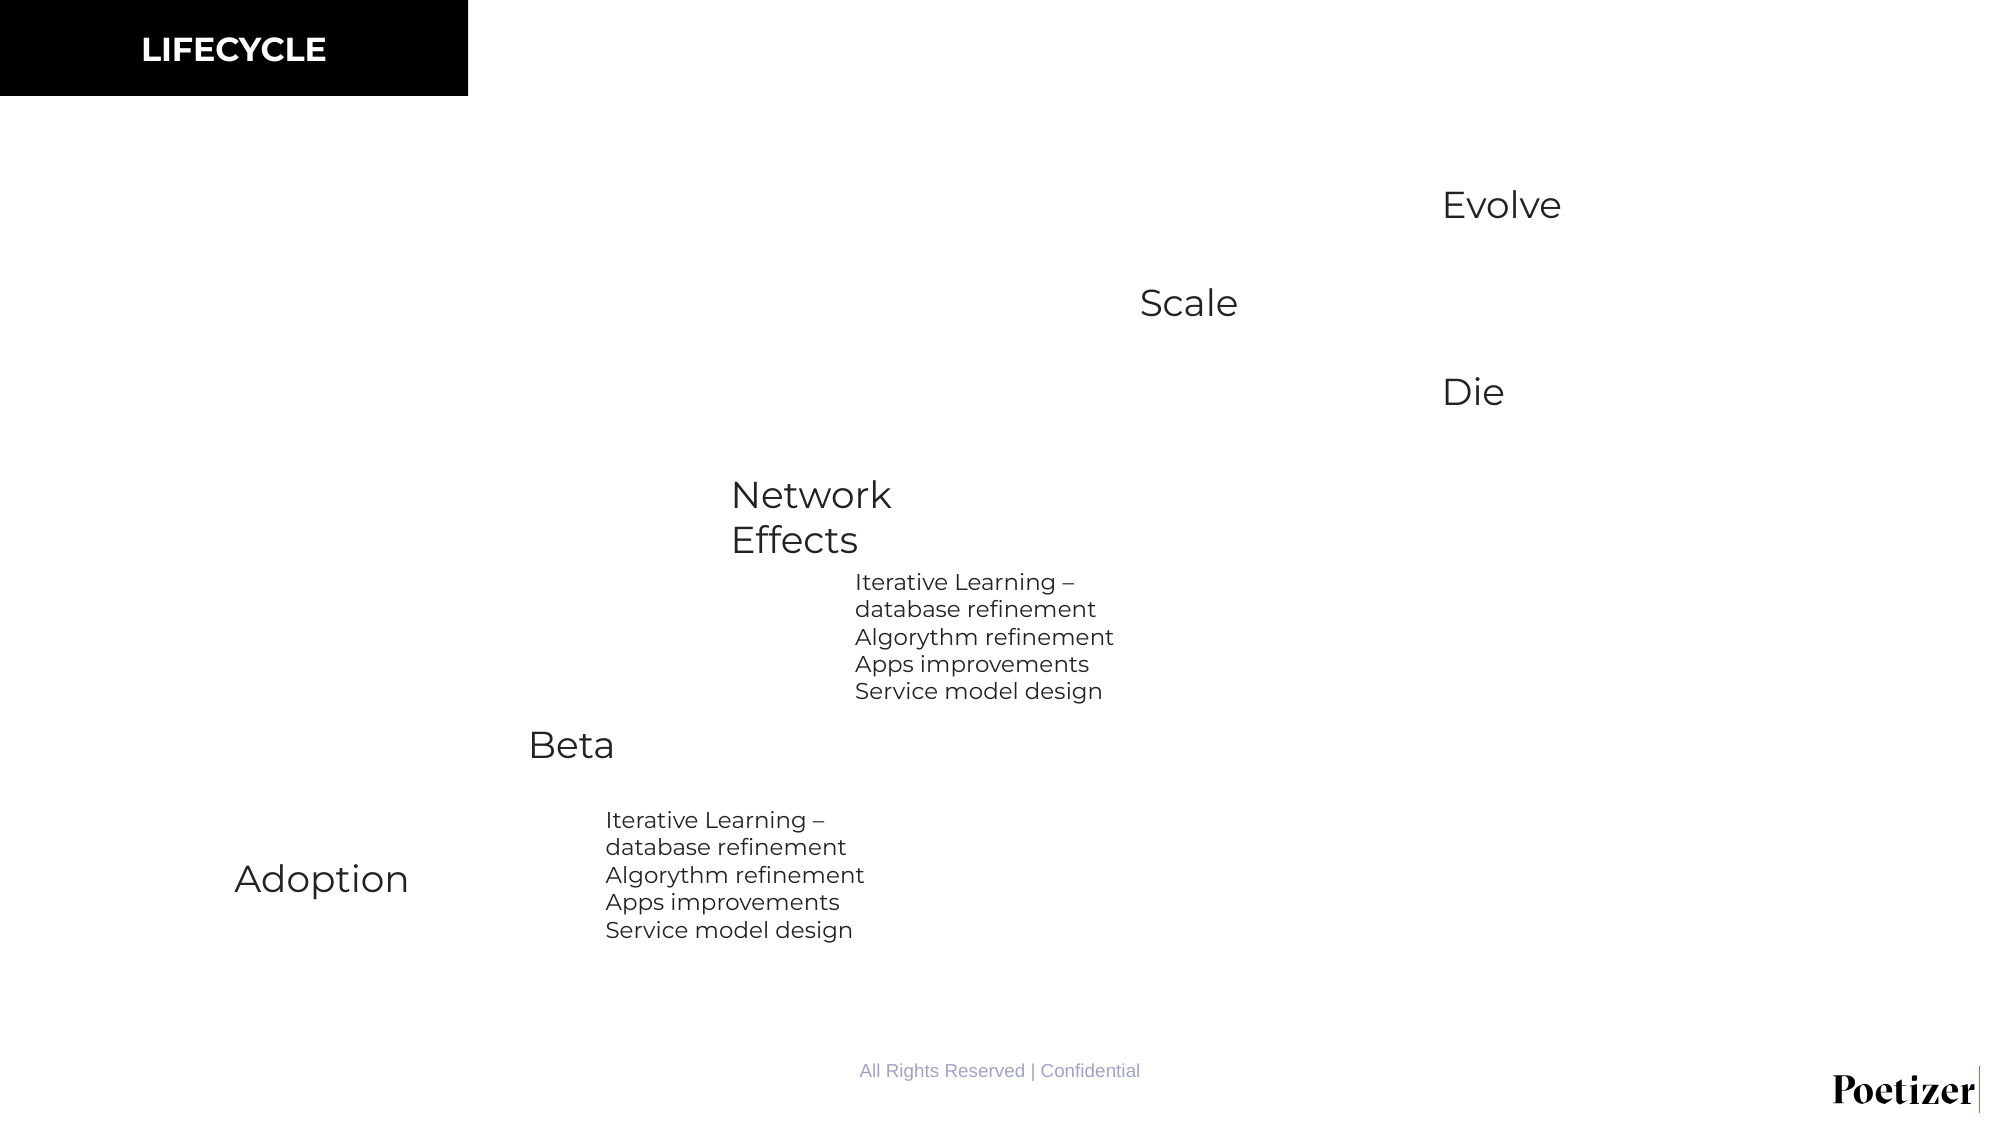

LIFECYCLE
Evolve
Scale
Die
Network Effects
Iterative Learning –
database refinement
Algorythm refinement
Apps improvements
Service model design
Beta
Iterative Learning –
database refinement
Algorythm refinement
Apps improvements
Service model design
Adoption